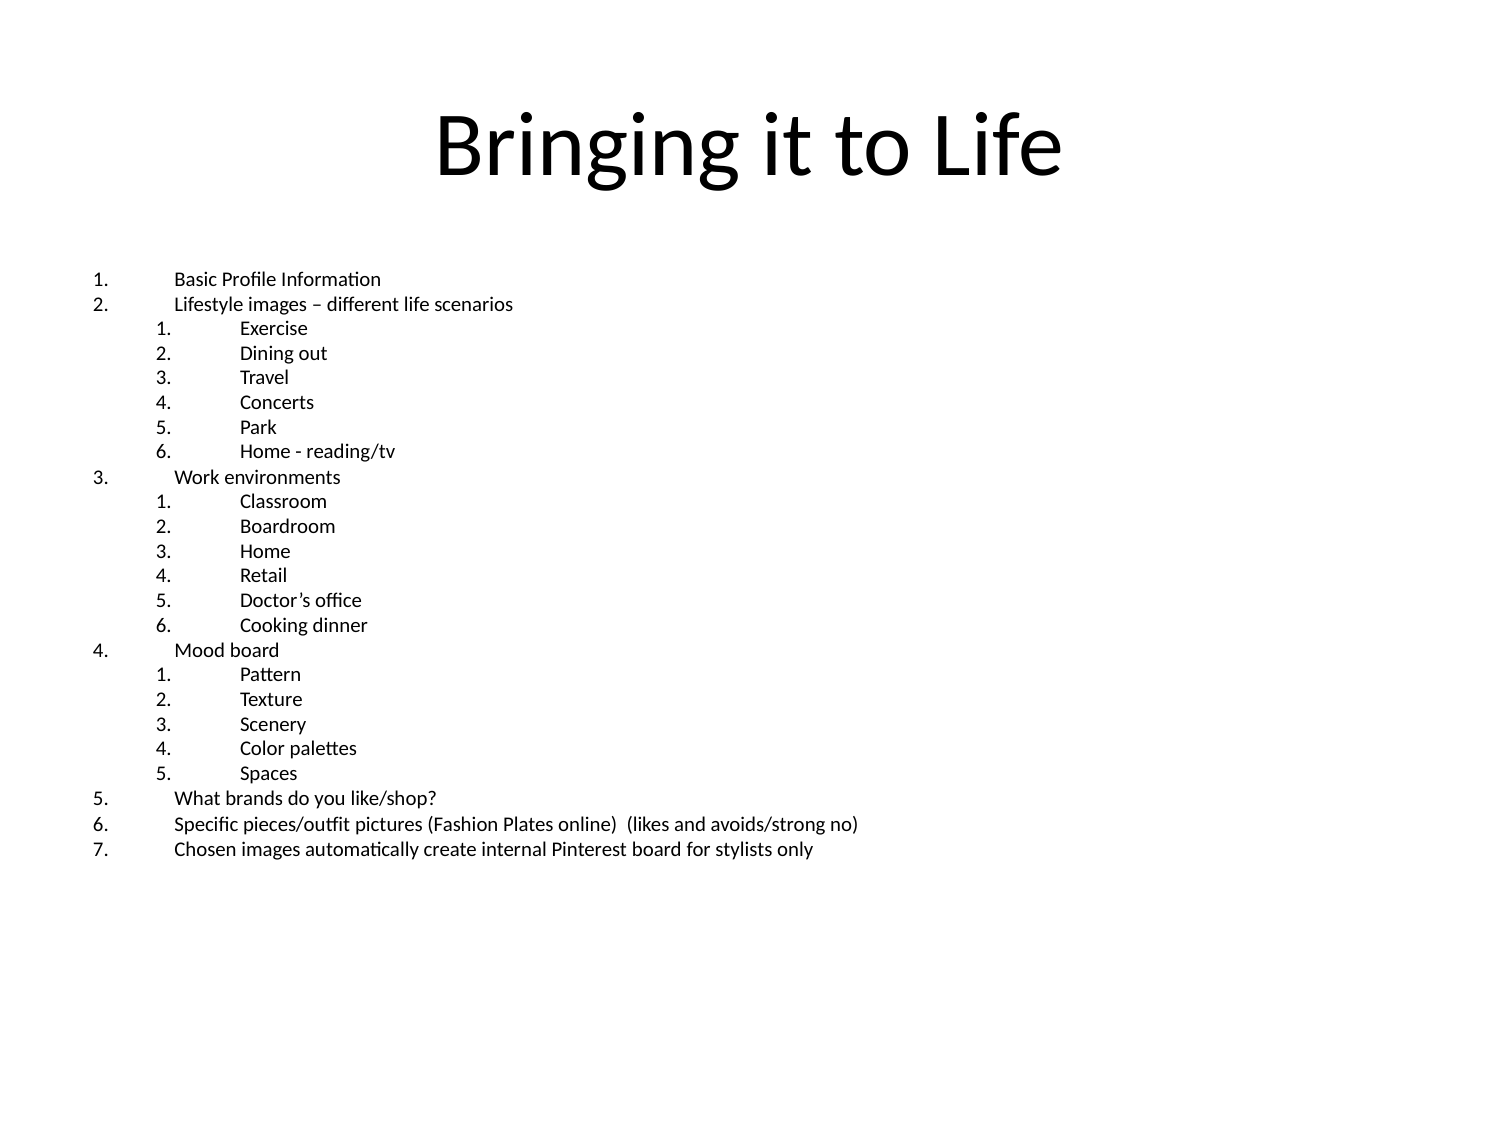

# Bringing it to Life
Basic Profile Information
Lifestyle images – different life scenarios
Exercise
Dining out
Travel
Concerts
Park
Home - reading/tv
Work environments
Classroom
Boardroom
Home
Retail
Doctor’s office
Cooking dinner
Mood board
Pattern
Texture
Scenery
Color palettes
Spaces
What brands do you like/shop?
Specific pieces/outfit pictures (Fashion Plates online)  (likes and avoids/strong no)
Chosen images automatically create internal Pinterest board for stylists only